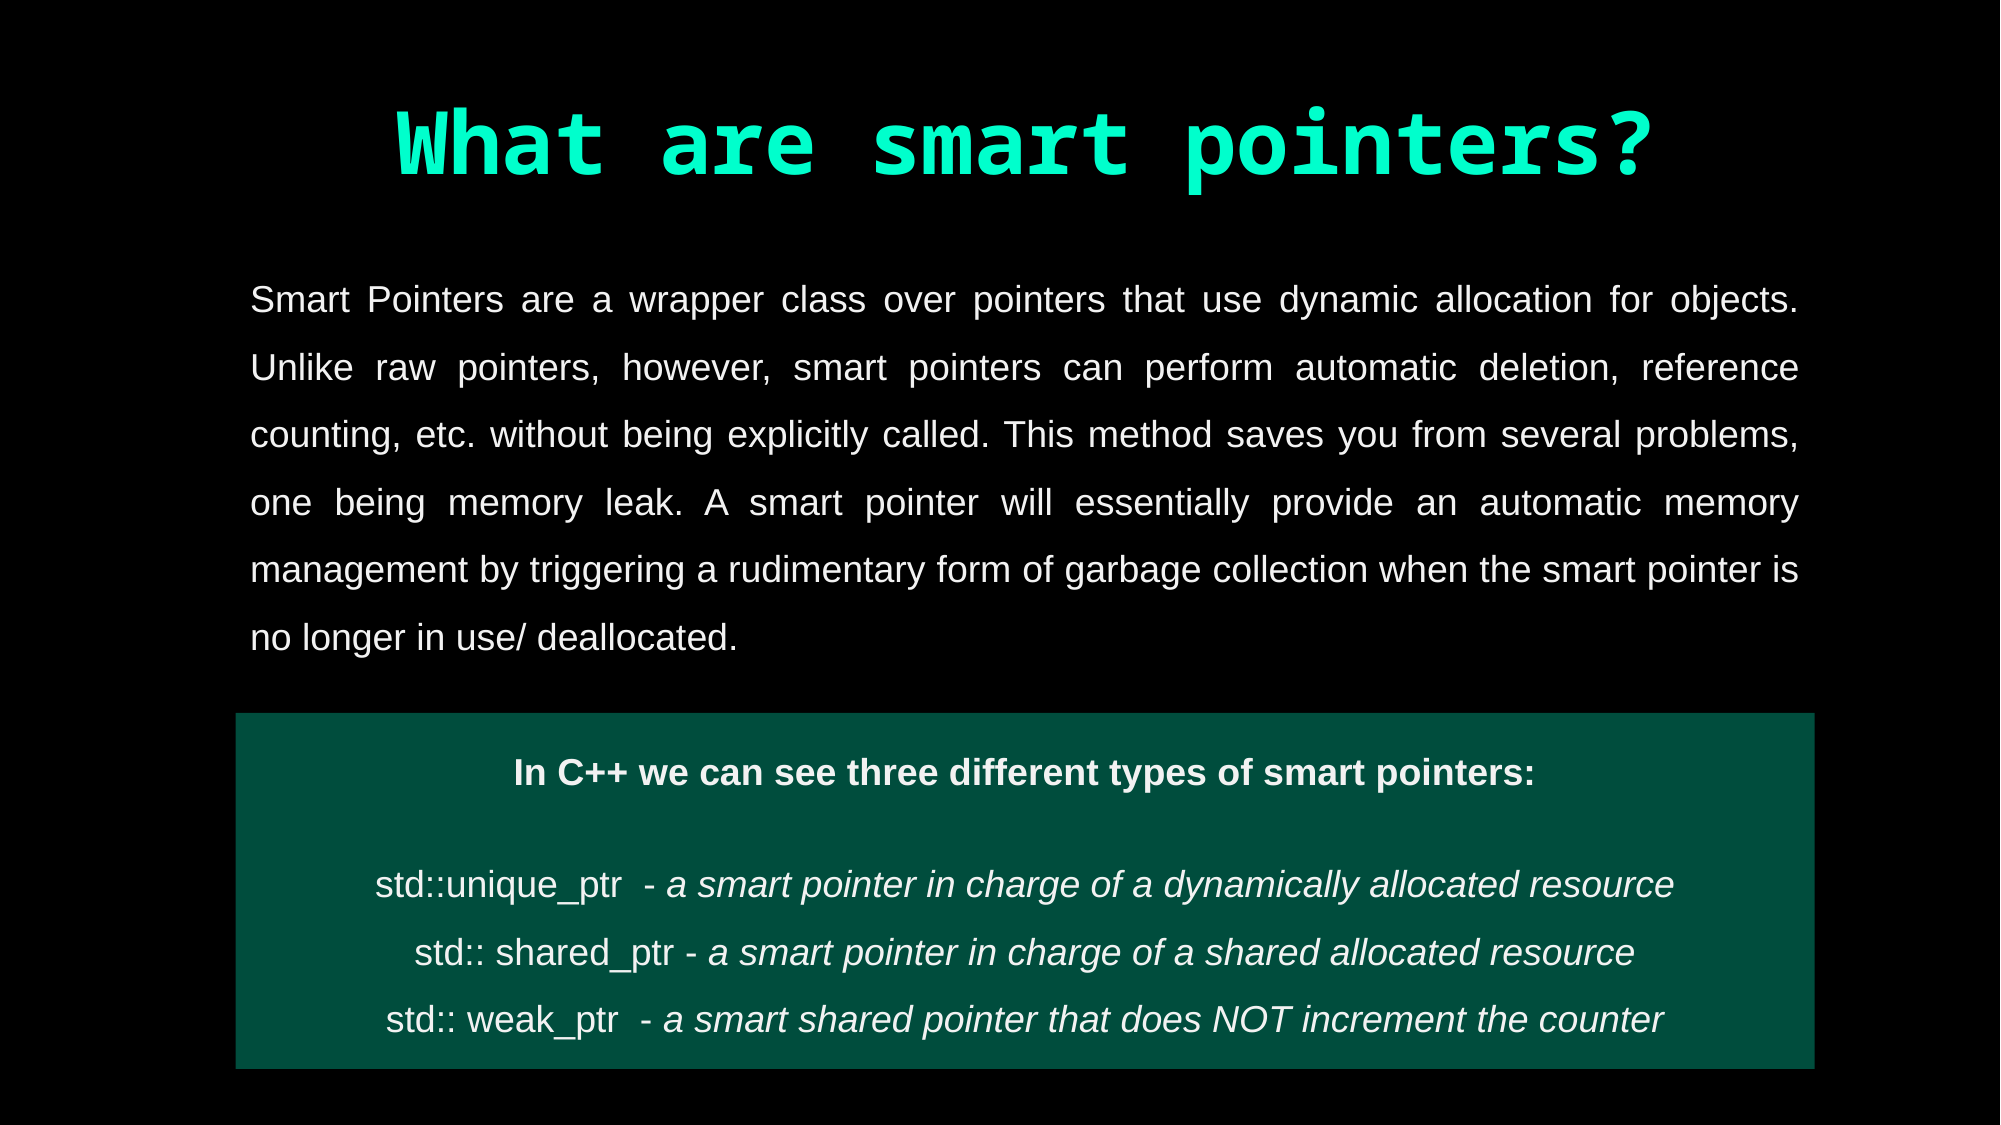

What are smart pointers?
Smart Pointers are a wrapper class over pointers that use dynamic allocation for objects. Unlike raw pointers, however, smart pointers can perform automatic deletion, reference counting, etc. without being explicitly called. This method saves you from several problems, one being memory leak. A smart pointer will essentially provide an automatic memory management by triggering a rudimentary form of garbage collection when the smart pointer is no longer in use/ deallocated.

In C++ we can see three different types of smart pointers:

std::unique_ptr  - a smart pointer in charge of a dynamically allocated resource
std:: shared_ptr - a smart pointer in charge of a shared allocated resource
std:: weak_ptr  - a smart shared pointer that does NOT increment the counter